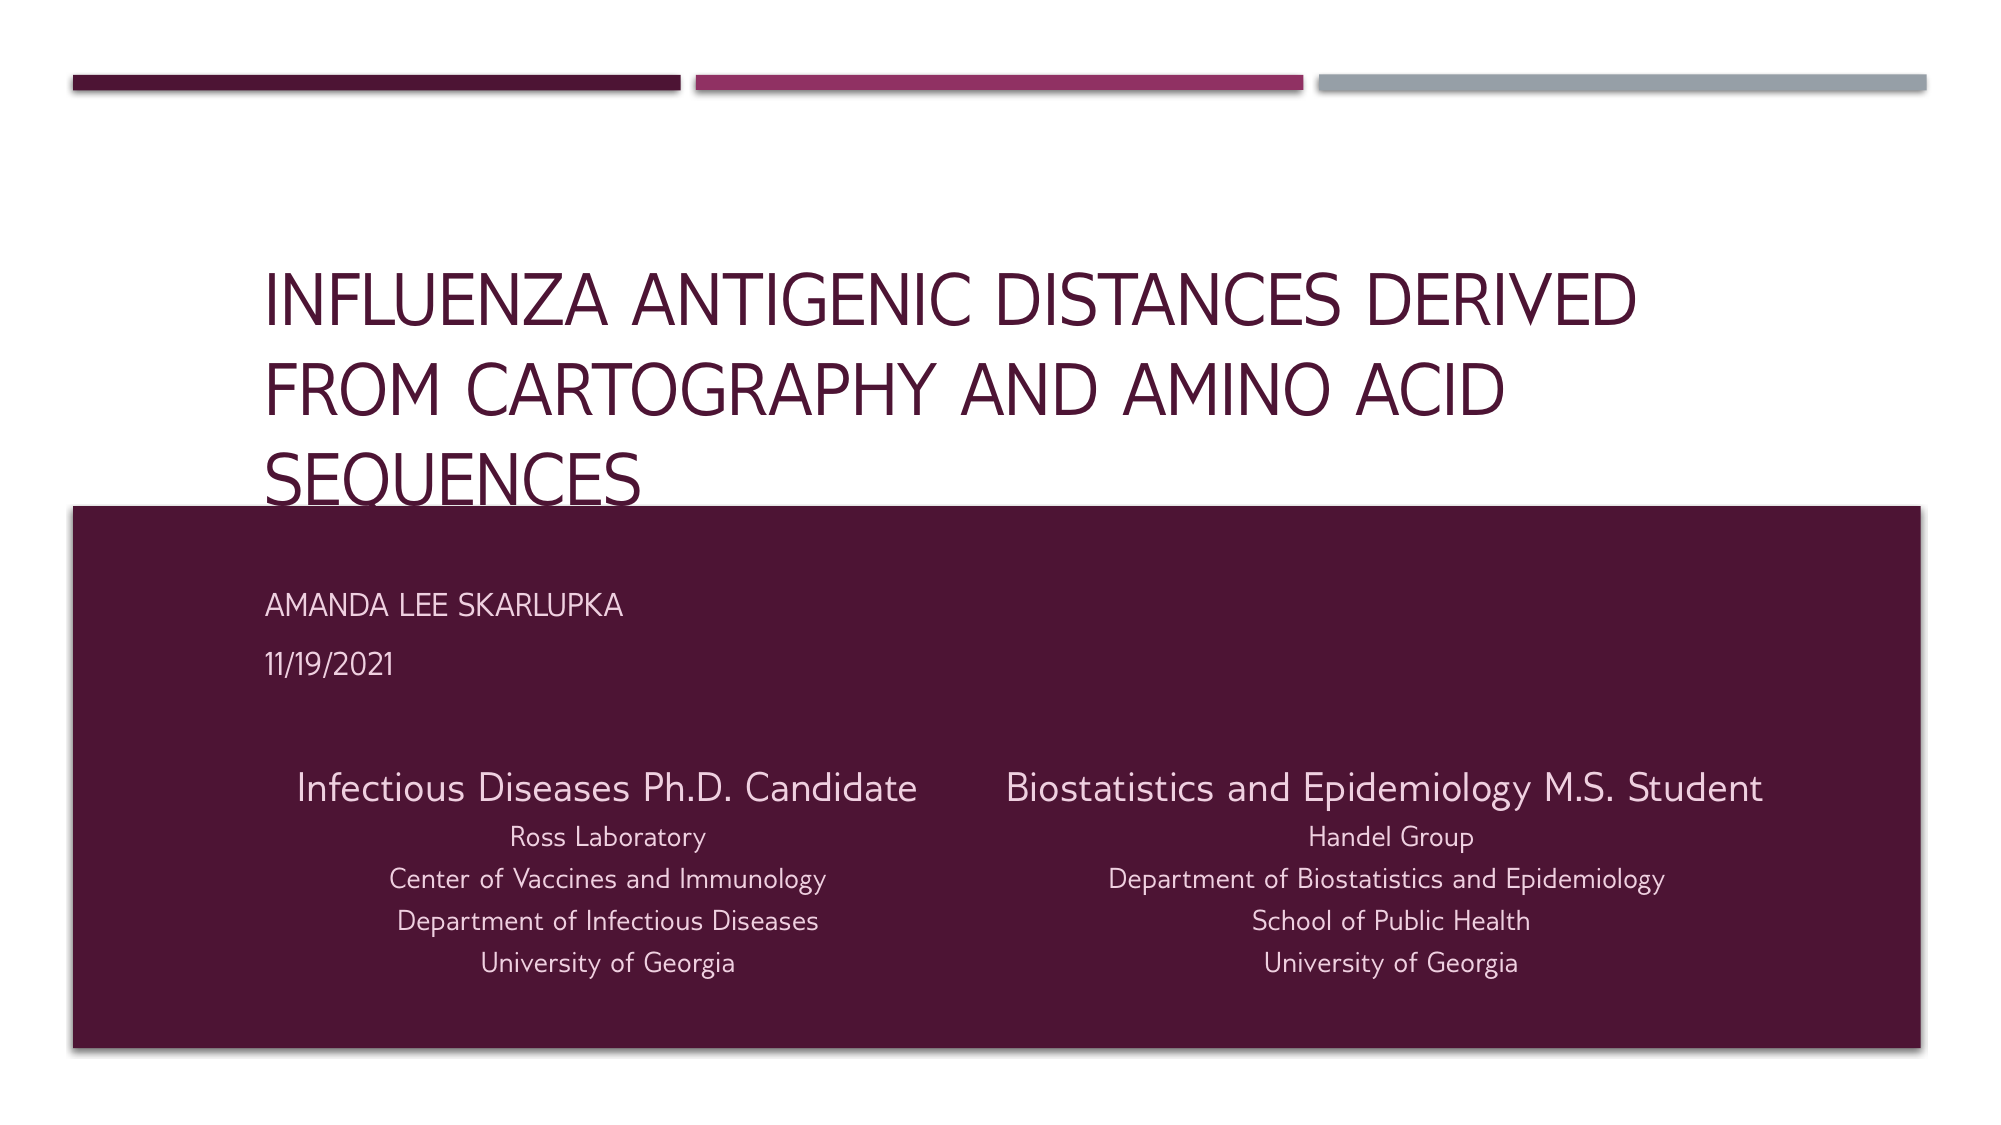

# Influenza Antigenic Distances Derived from Cartography and Amino Acid Sequences
Amanda Lee Skarlupka
11/19/2021
Infectious Diseases Ph.D. Candidate
Ross Laboratory
Center of Vaccines and Immunology
Department of Infectious Diseases
University of Georgia

Biostatistics and Epidemiology M.S. Student
Handel Group
Department of Biostatistics and Epidemiology
School of Public Health
University of Georgia